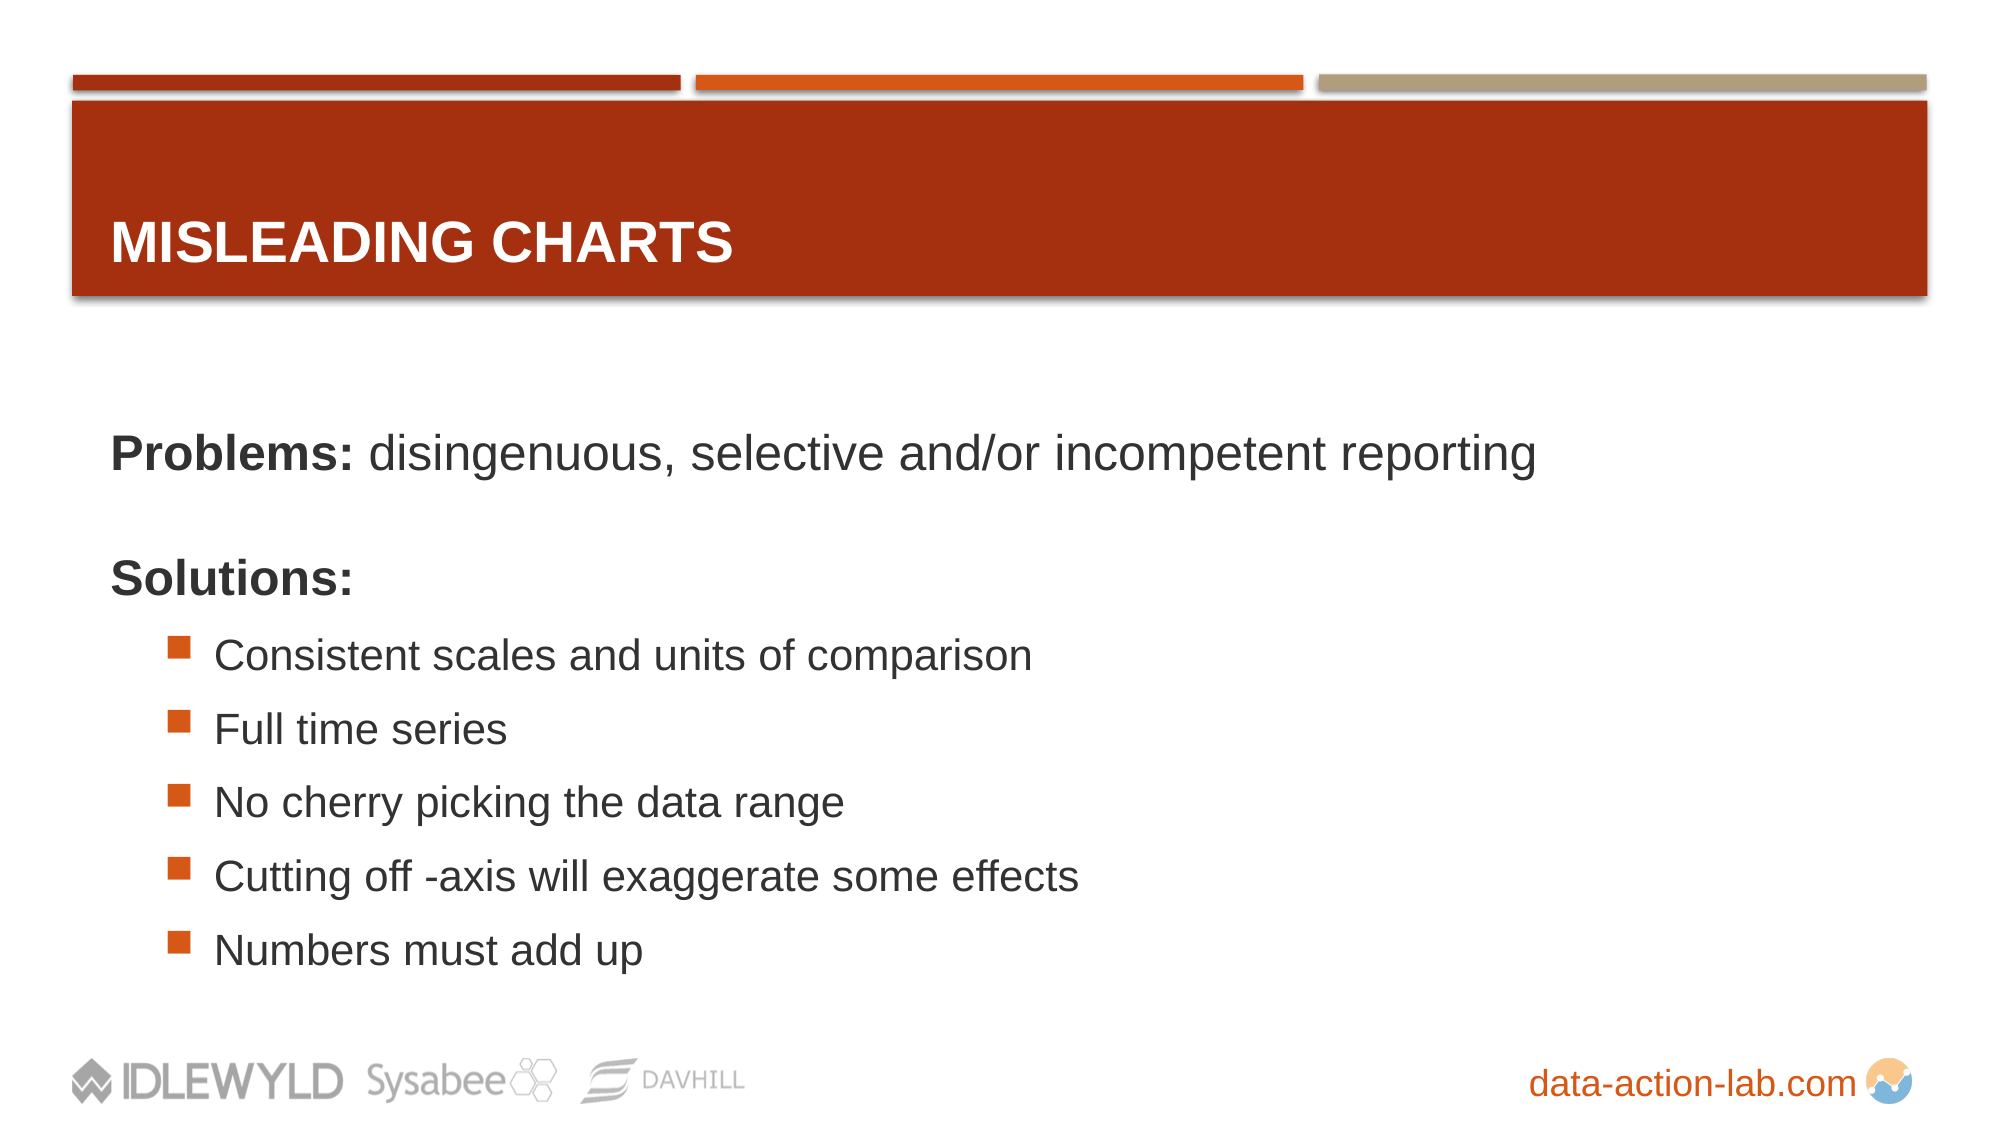

# Misleading Charts
Problems: disingenuous, selective and/or incompetent reporting

Solutions:
Consistent scales and units of comparison
Full time series
No cherry picking the data range
Cutting off -axis will exaggerate some effects
Numbers must add up